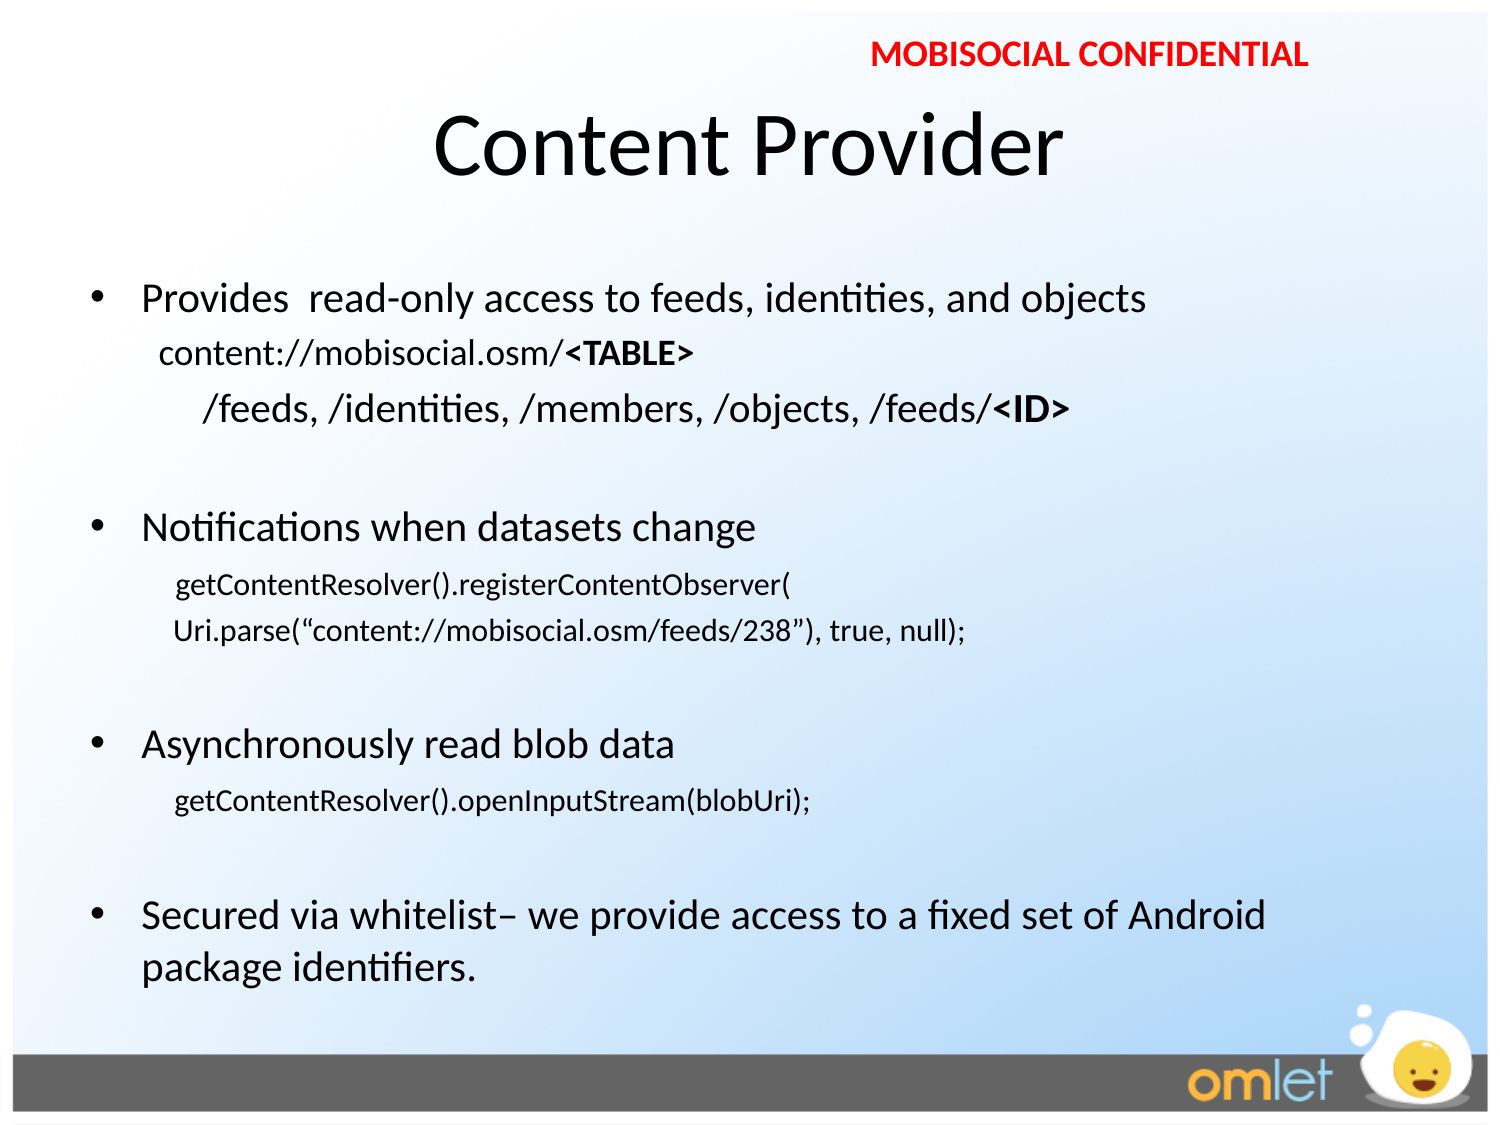

# Content Provider
Provides  read-only access to feeds, identities, and objects
content://mobisocial.osm/<TABLE>
     /feeds, /identities, /members, /objects, /feeds/<ID>

Notifications when datasets change
  getContentResolver().registerContentObserver(
	  Uri.parse(“content://mobisocial.osm/feeds/238”), true, null);

Asynchronously read blob data
  getContentResolver().openInputStream(blobUri);

Secured via whitelist– we provide access to a fixed set of Android package identifiers.